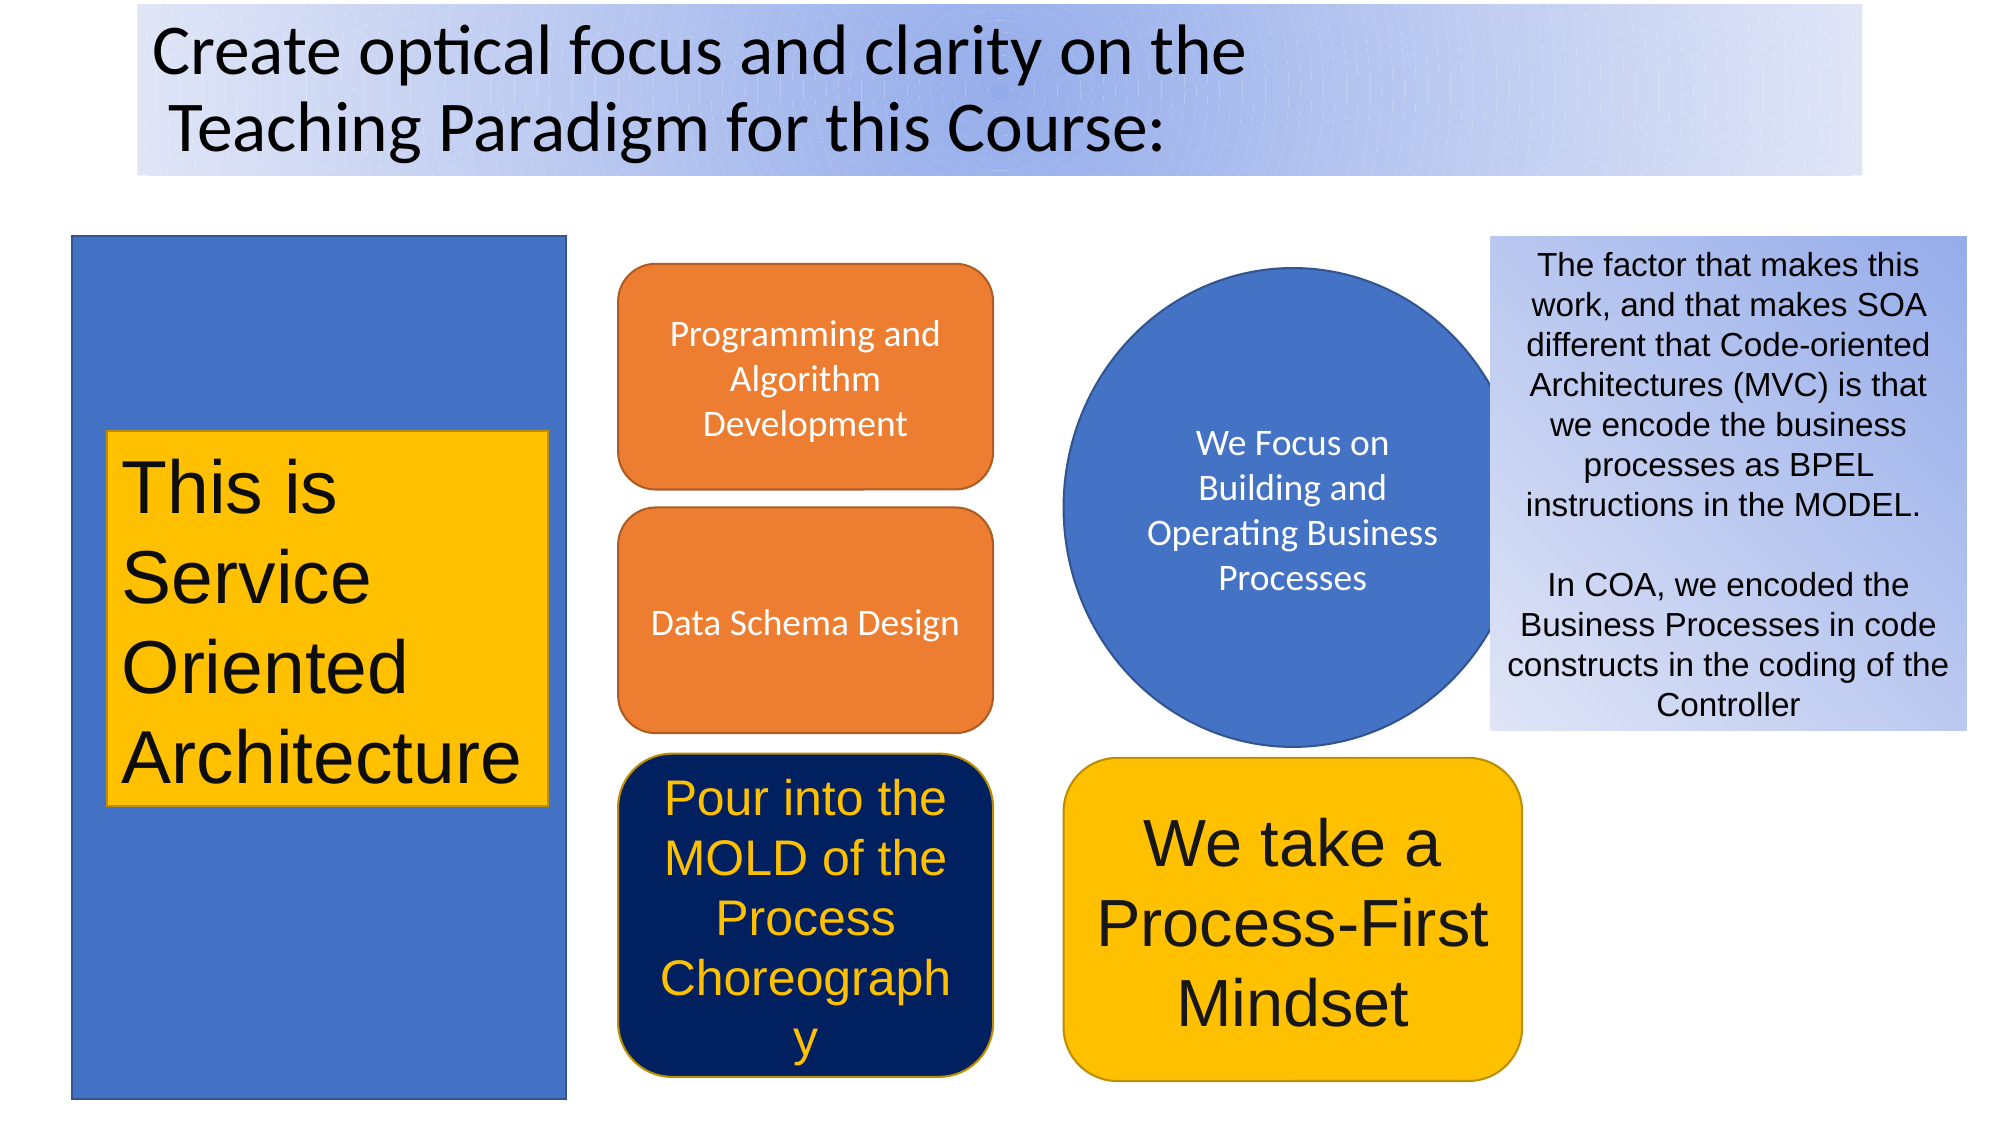

# Create optical focus and clarity on the Teaching Paradigm for this Course:

The factor that makes this work, and that makes SOA different that Code-oriented Architectures (MVC) is that we encode the business processes as BPEL instructions in the MODEL.

In COA, we encoded the Business Processes in code constructs in the coding of the Controller
Programming and Algorithm Development
We Focus on Building and Operating Business Processes
This is Service Oriented Architecture
Data Schema Design
Pour into the MOLD of the Process Choreography
We take a Process-First Mindset